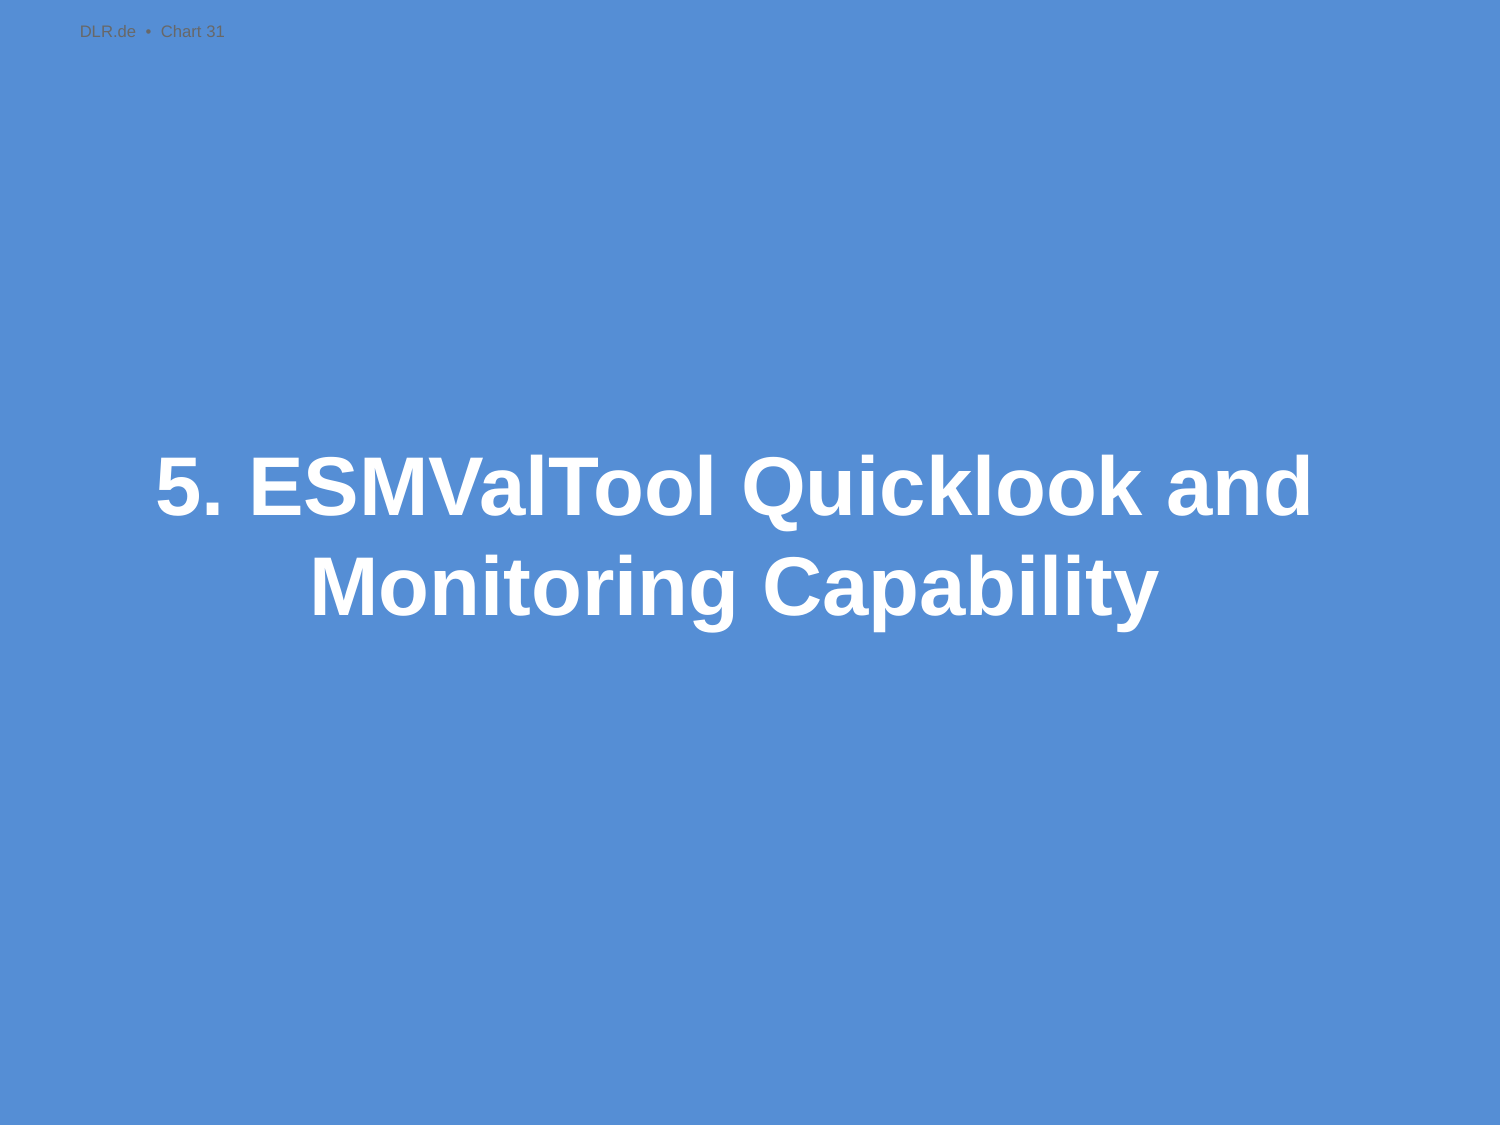

DLR.de  •  Chart 31
# 5. ESMValTool Quicklook and Monitoring Capability